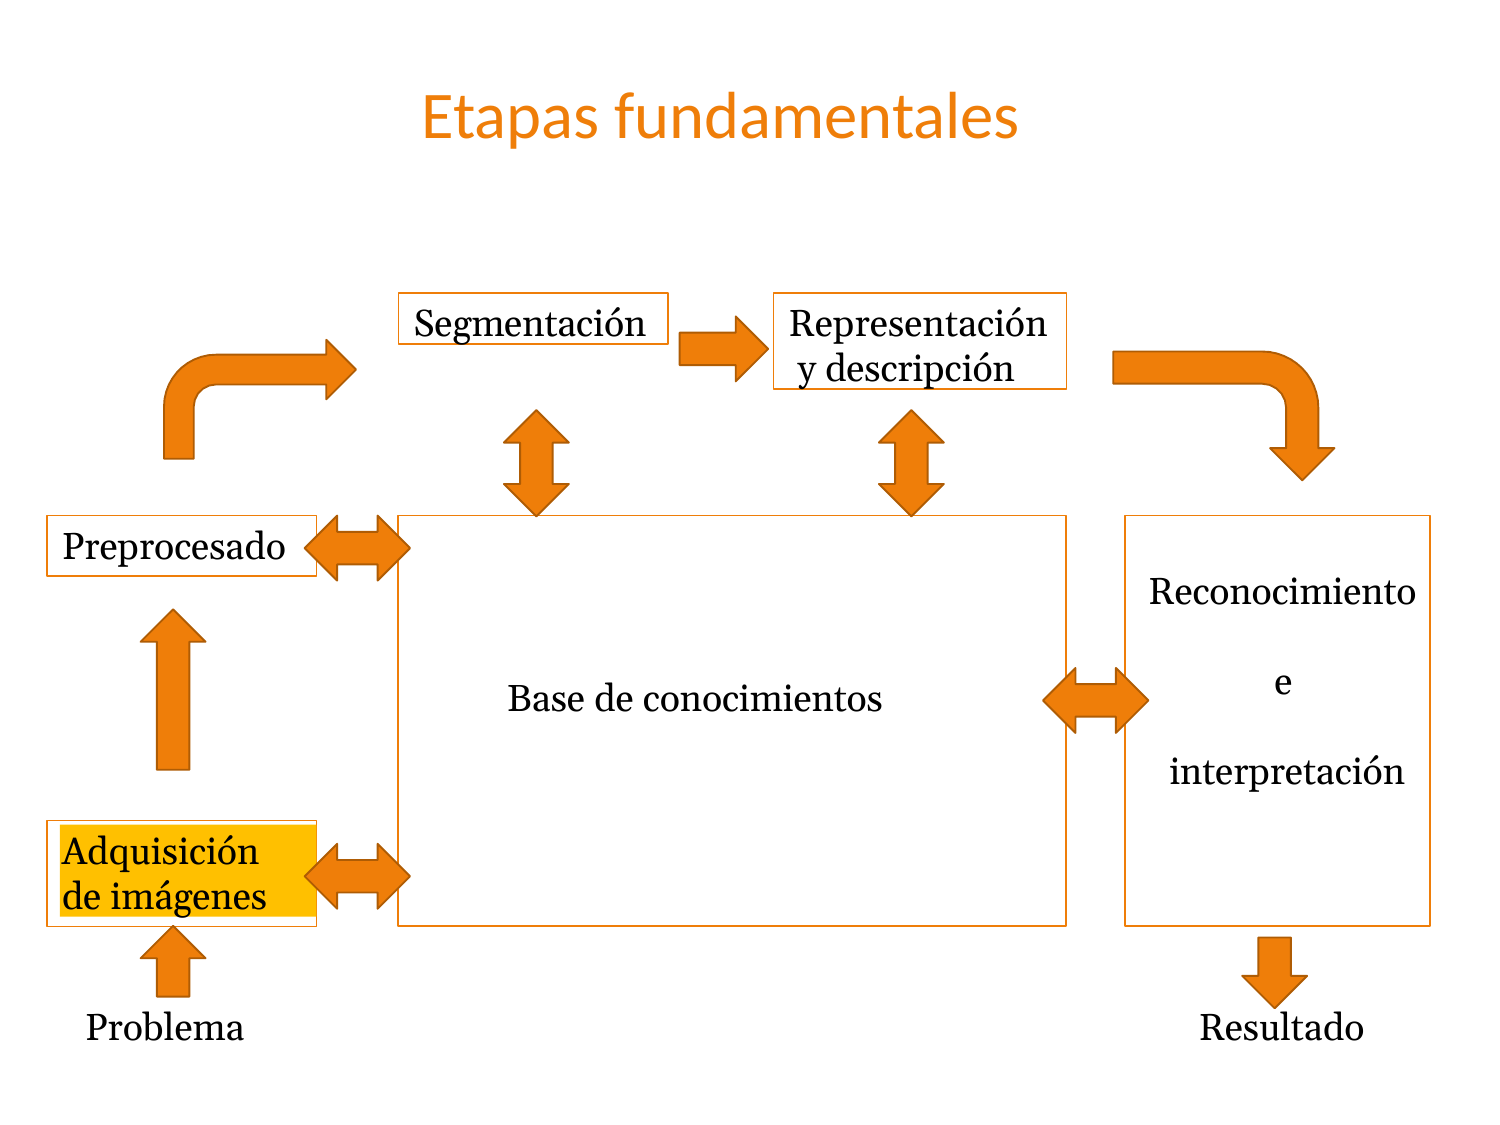

Etapas fundamentales
Segmentación
Representación  y descripción

Preprocesado
Reconocimiento

e
Base de conocimientos
interpretación

Adquisición  de imágenes

Problema
Resultado